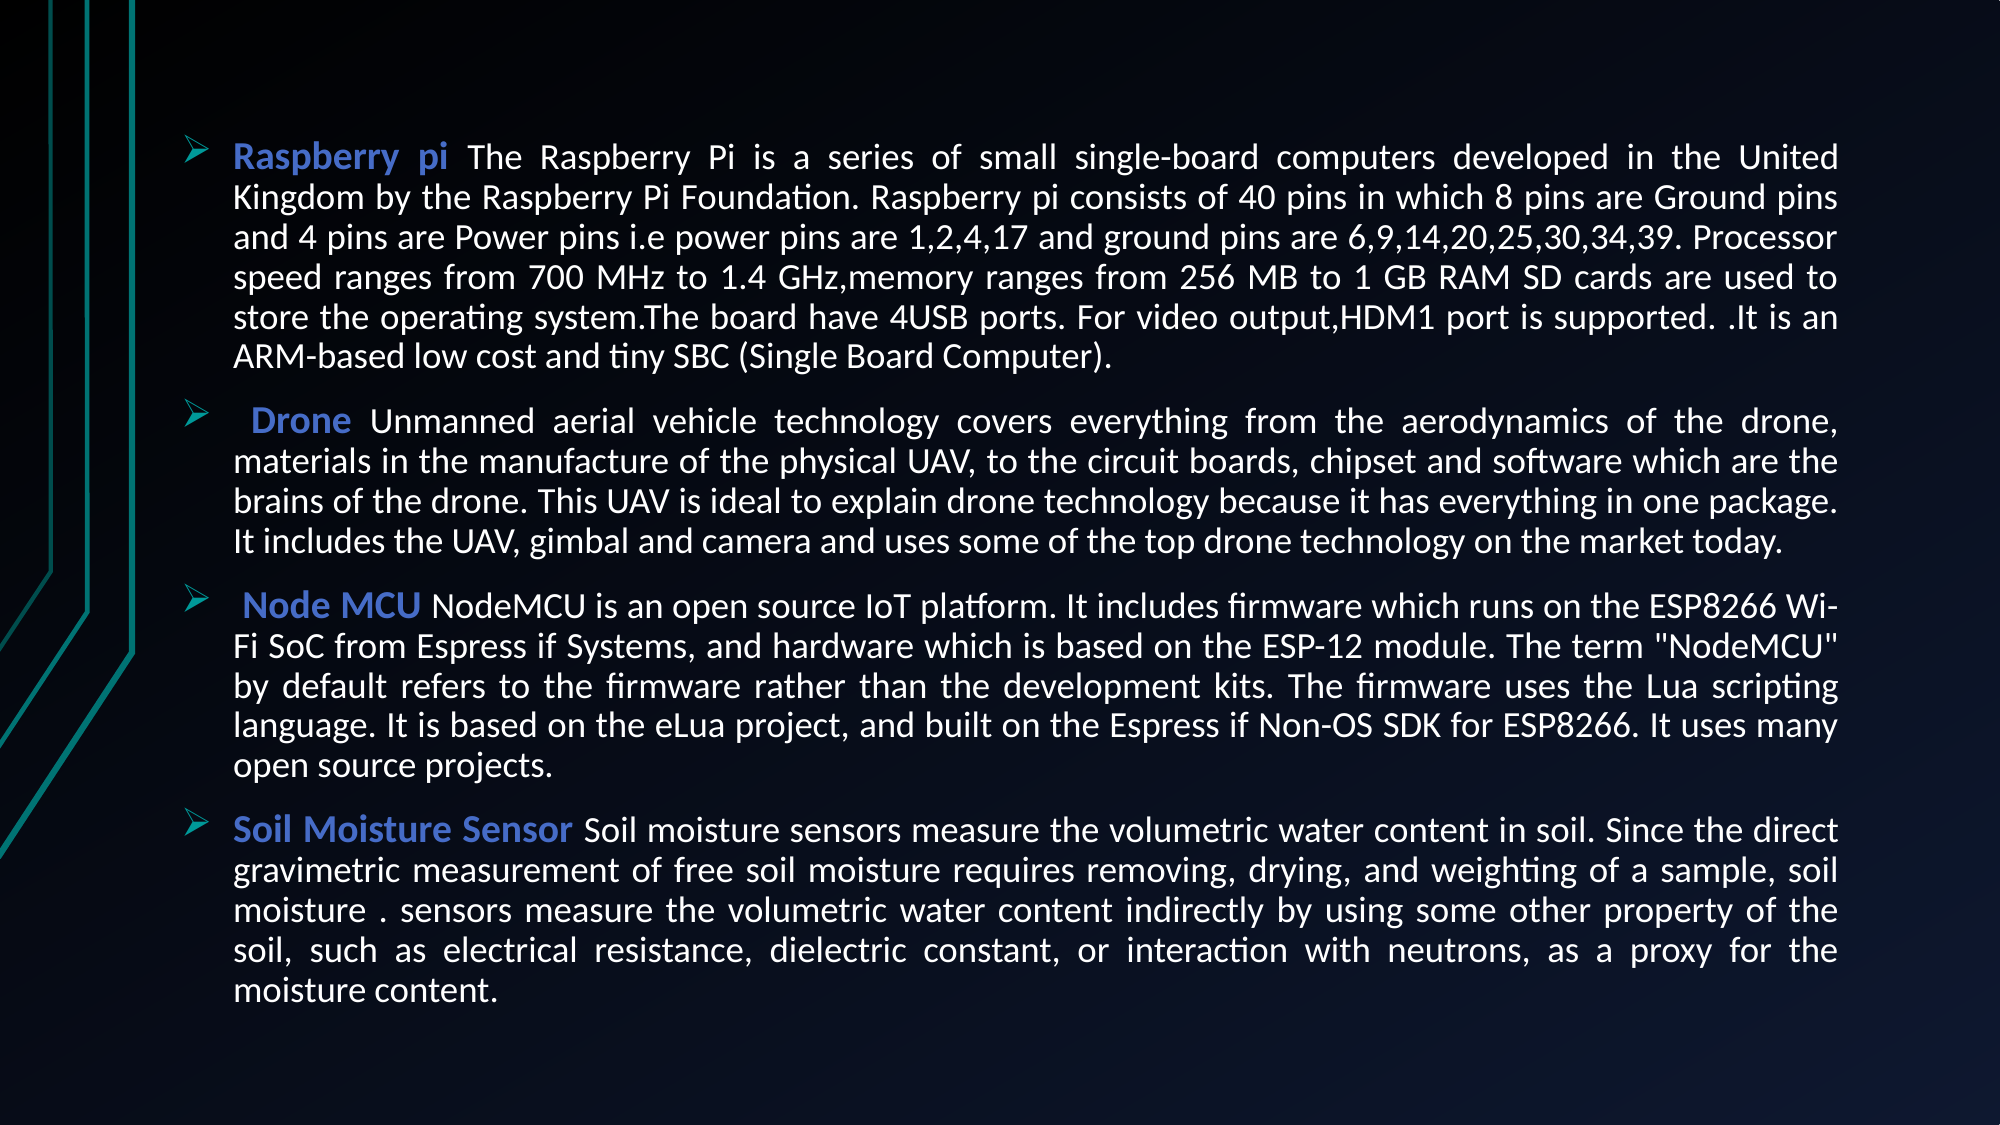

Raspberry pi The Raspberry Pi is a series of small single-board computers developed in the United Kingdom by the Raspberry Pi Foundation. Raspberry pi consists of 40 pins in which 8 pins are Ground pins and 4 pins are Power pins i.e power pins are 1,2,4,17 and ground pins are 6,9,14,20,25,30,34,39. Processor speed ranges from 700 MHz to 1.4 GHz,memory ranges from 256 MB to 1 GB RAM SD cards are used to store the operating system.The board have 4USB ports. For video output,HDM1 port is supported. .It is an ARM-based low cost and tiny SBC (Single Board Computer).
 Drone Unmanned aerial vehicle technology covers everything from the aerodynamics of the drone, materials in the manufacture of the physical UAV, to the circuit boards, chipset and software which are the brains of the drone. This UAV is ideal to explain drone technology because it has everything in one package. It includes the UAV, gimbal and camera and uses some of the top drone technology on the market today.
 Node MCU NodeMCU is an open source IoT platform. It includes firmware which runs on the ESP8266 Wi-Fi SoC from Espress if Systems, and hardware which is based on the ESP-12 module. The term "NodeMCU" by default refers to the firmware rather than the development kits. The firmware uses the Lua scripting language. It is based on the eLua project, and built on the Espress if Non-OS SDK for ESP8266. It uses many open source projects.
Soil Moisture Sensor Soil moisture sensors measure the volumetric water content in soil. Since the direct gravimetric measurement of free soil moisture requires removing, drying, and weighting of a sample, soil moisture . sensors measure the volumetric water content indirectly by using some other property of the soil, such as electrical resistance, dielectric constant, or interaction with neutrons, as a proxy for the moisture content.